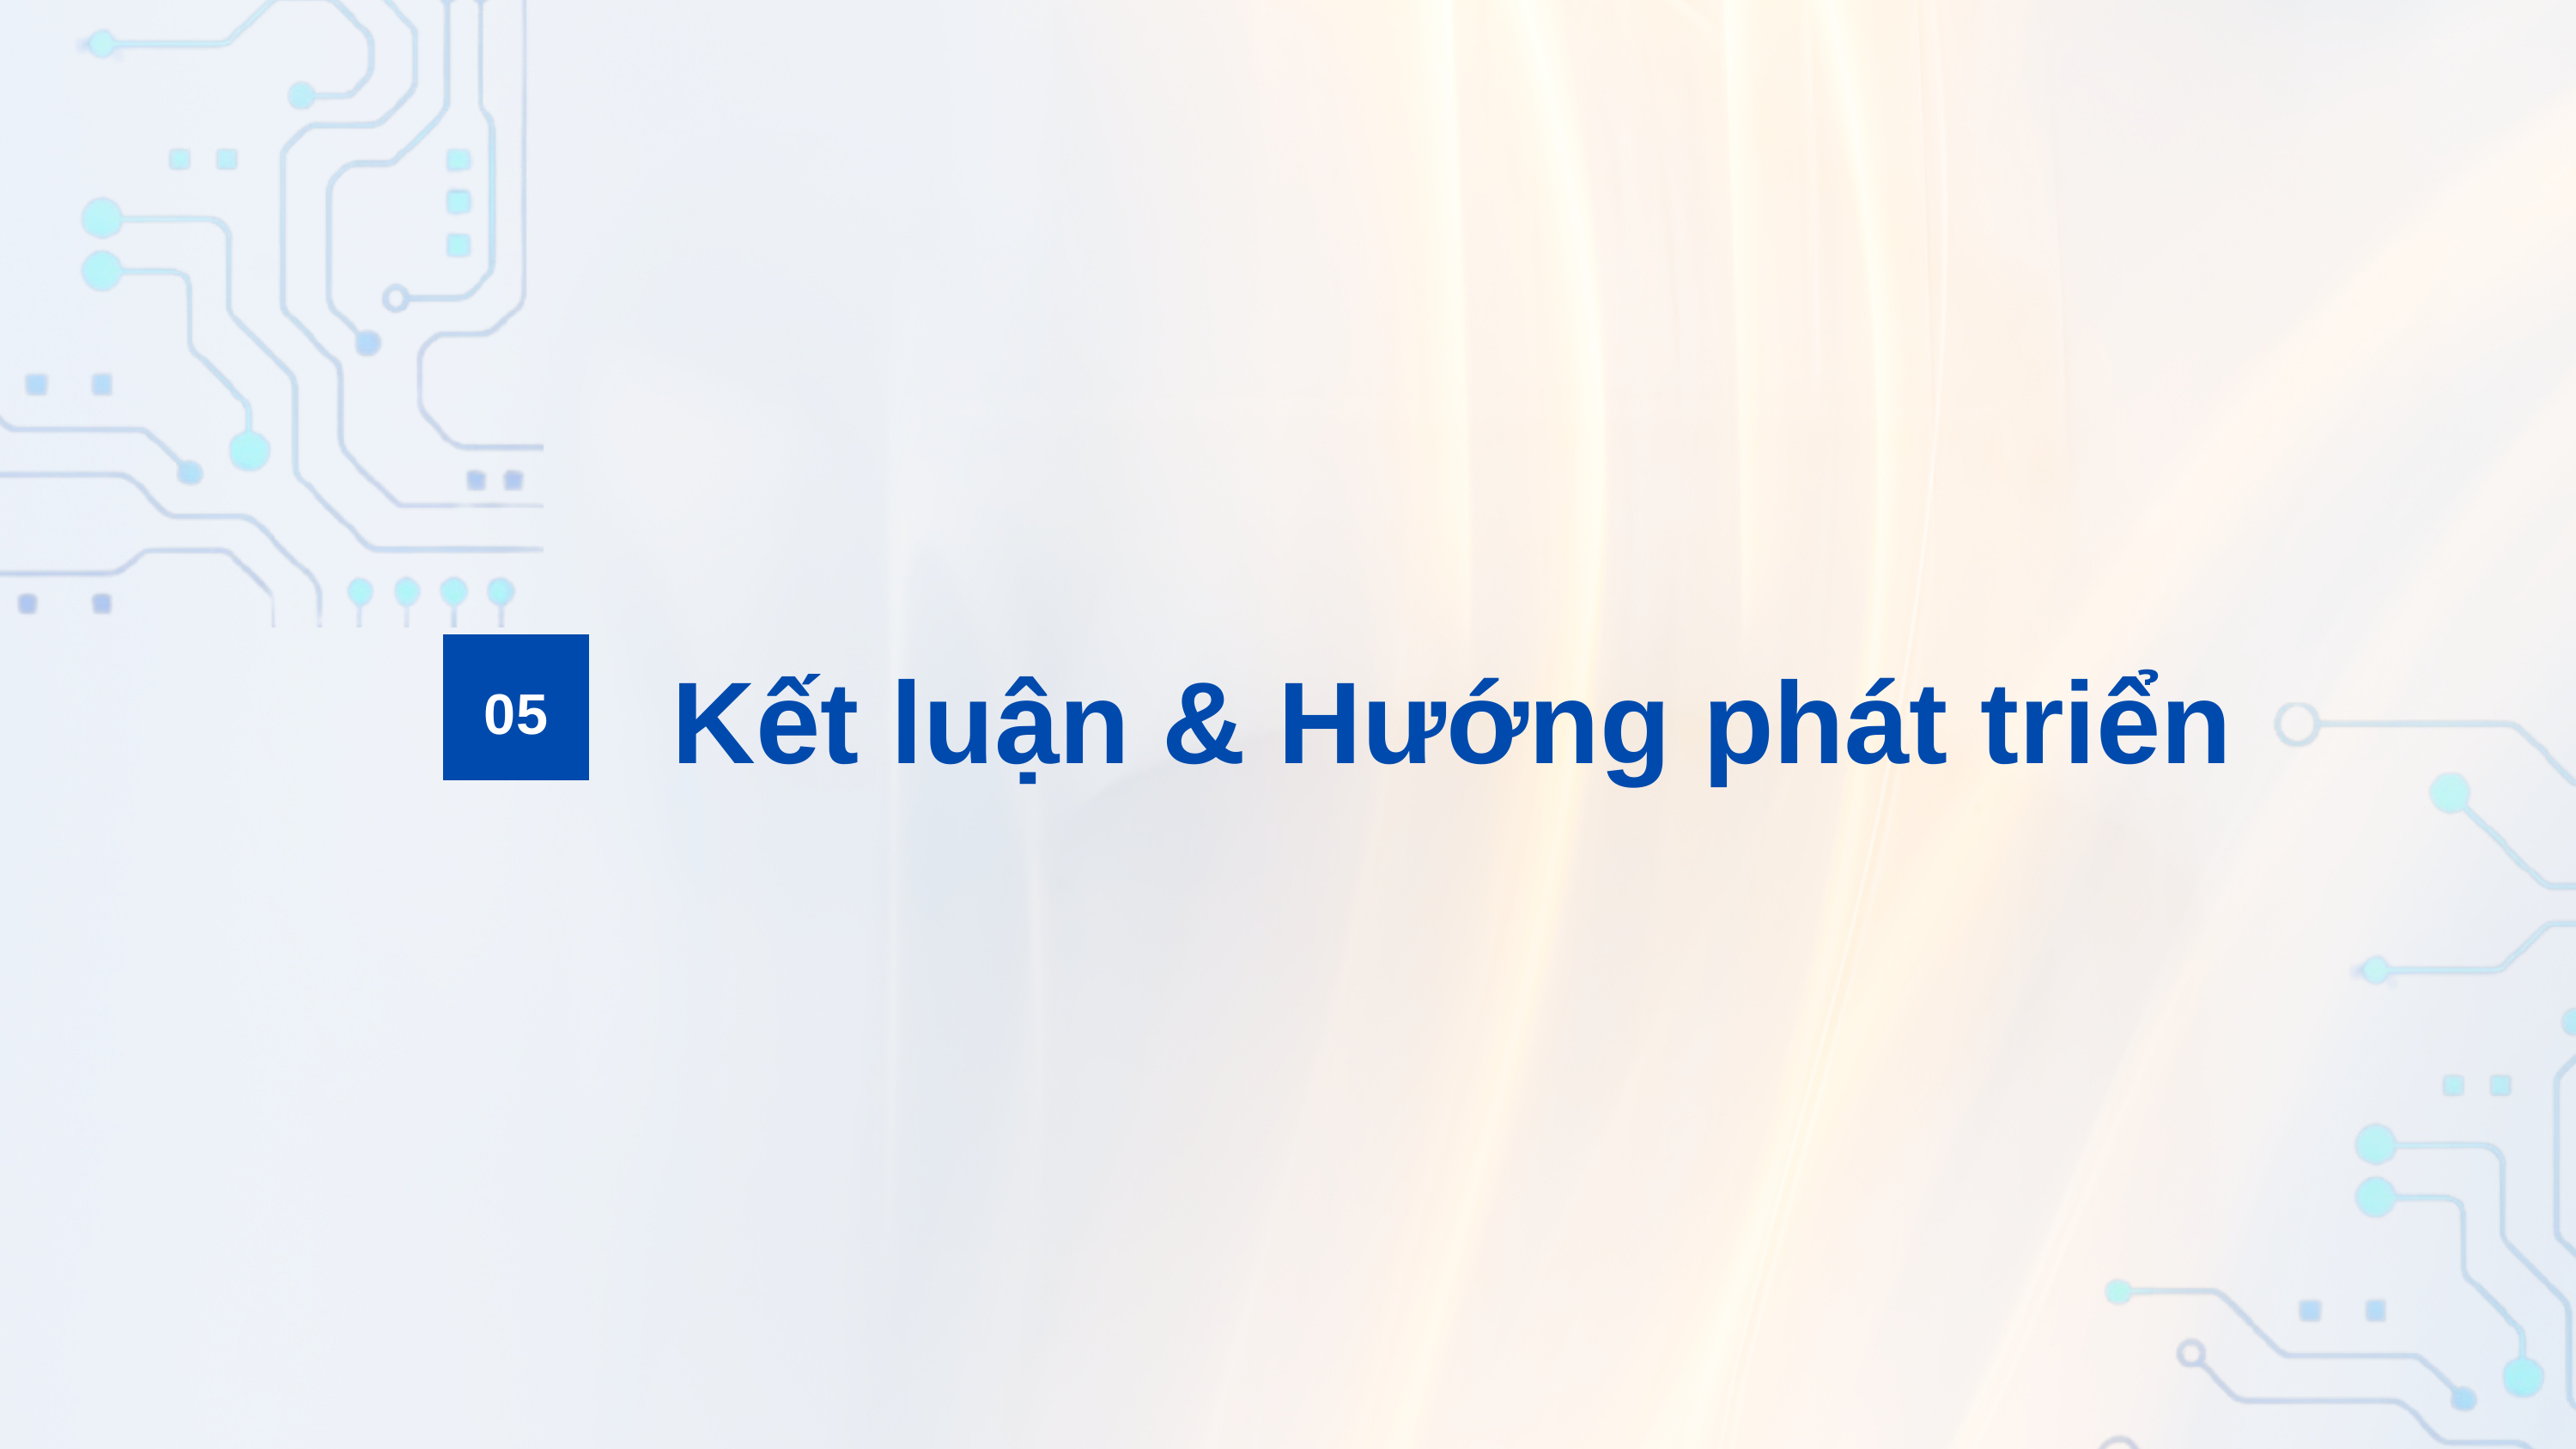

Kết luận & Hướng phát triển

05